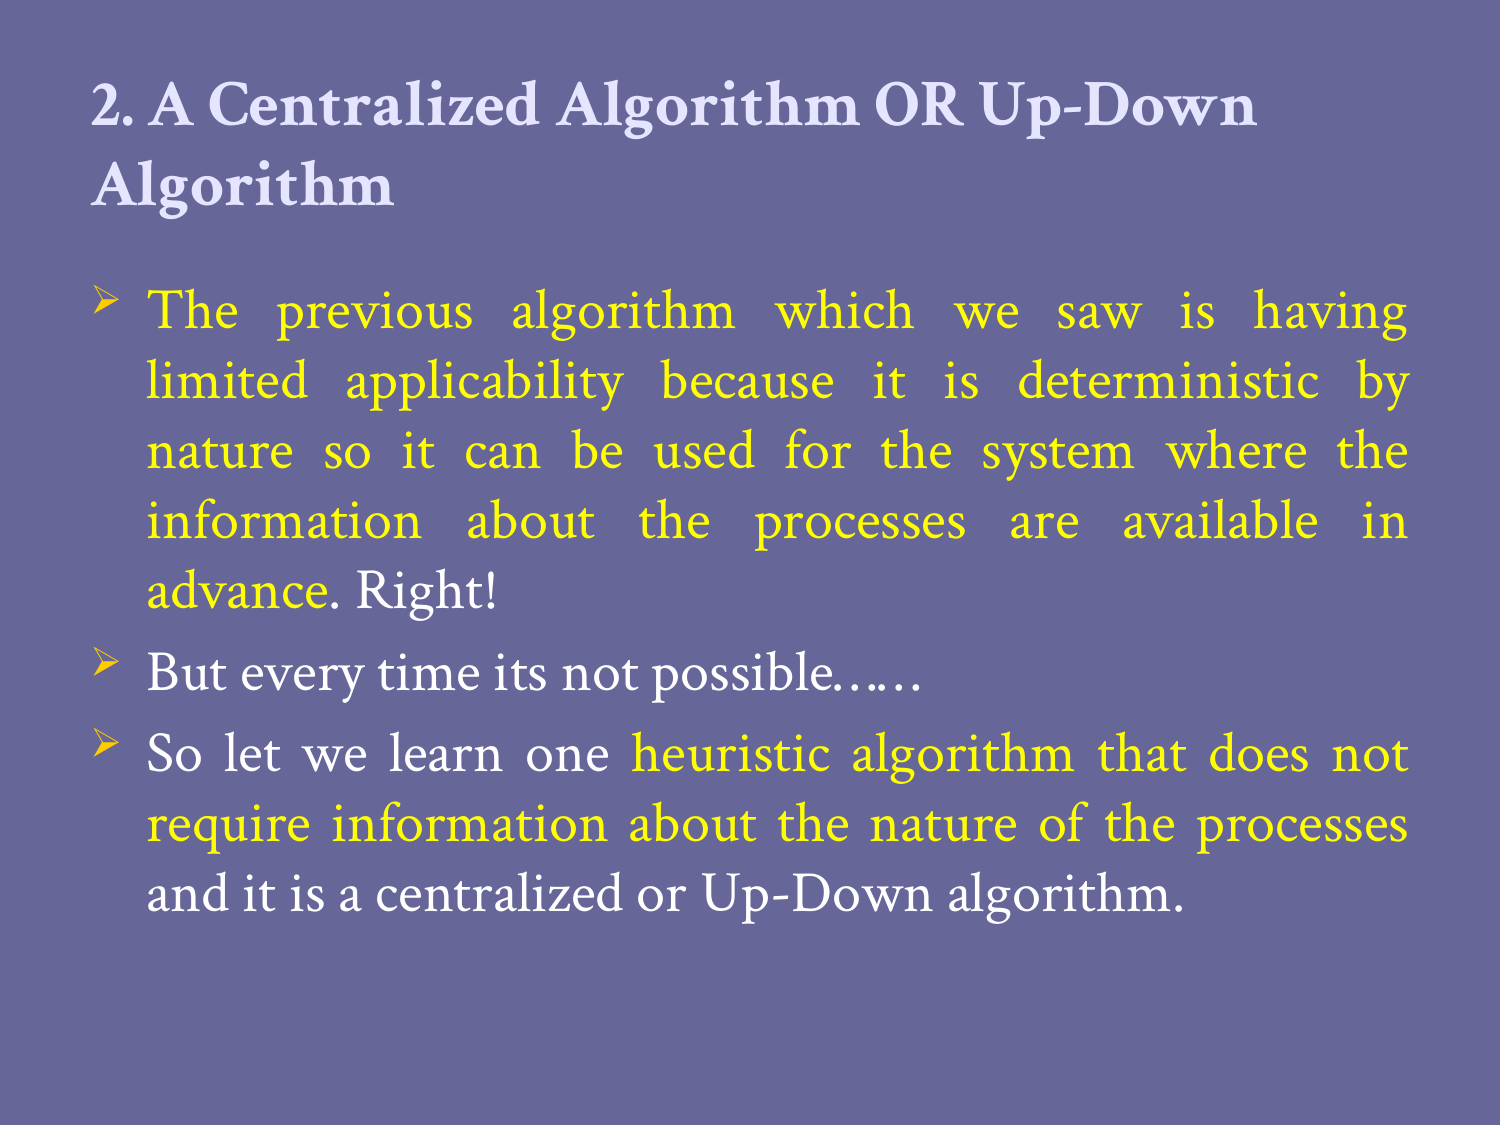

2. A Centralized Algorithm OR Up-Down Algorithm
The previous algorithm which we saw is having limited applicability because it is deterministic by nature so it can be used for the system where the information about the processes are available in advance. Right!
But every time its not possible……
So let we learn one heuristic algorithm that does not require information about the nature of the processes and it is a centralized or Up-Down algorithm.